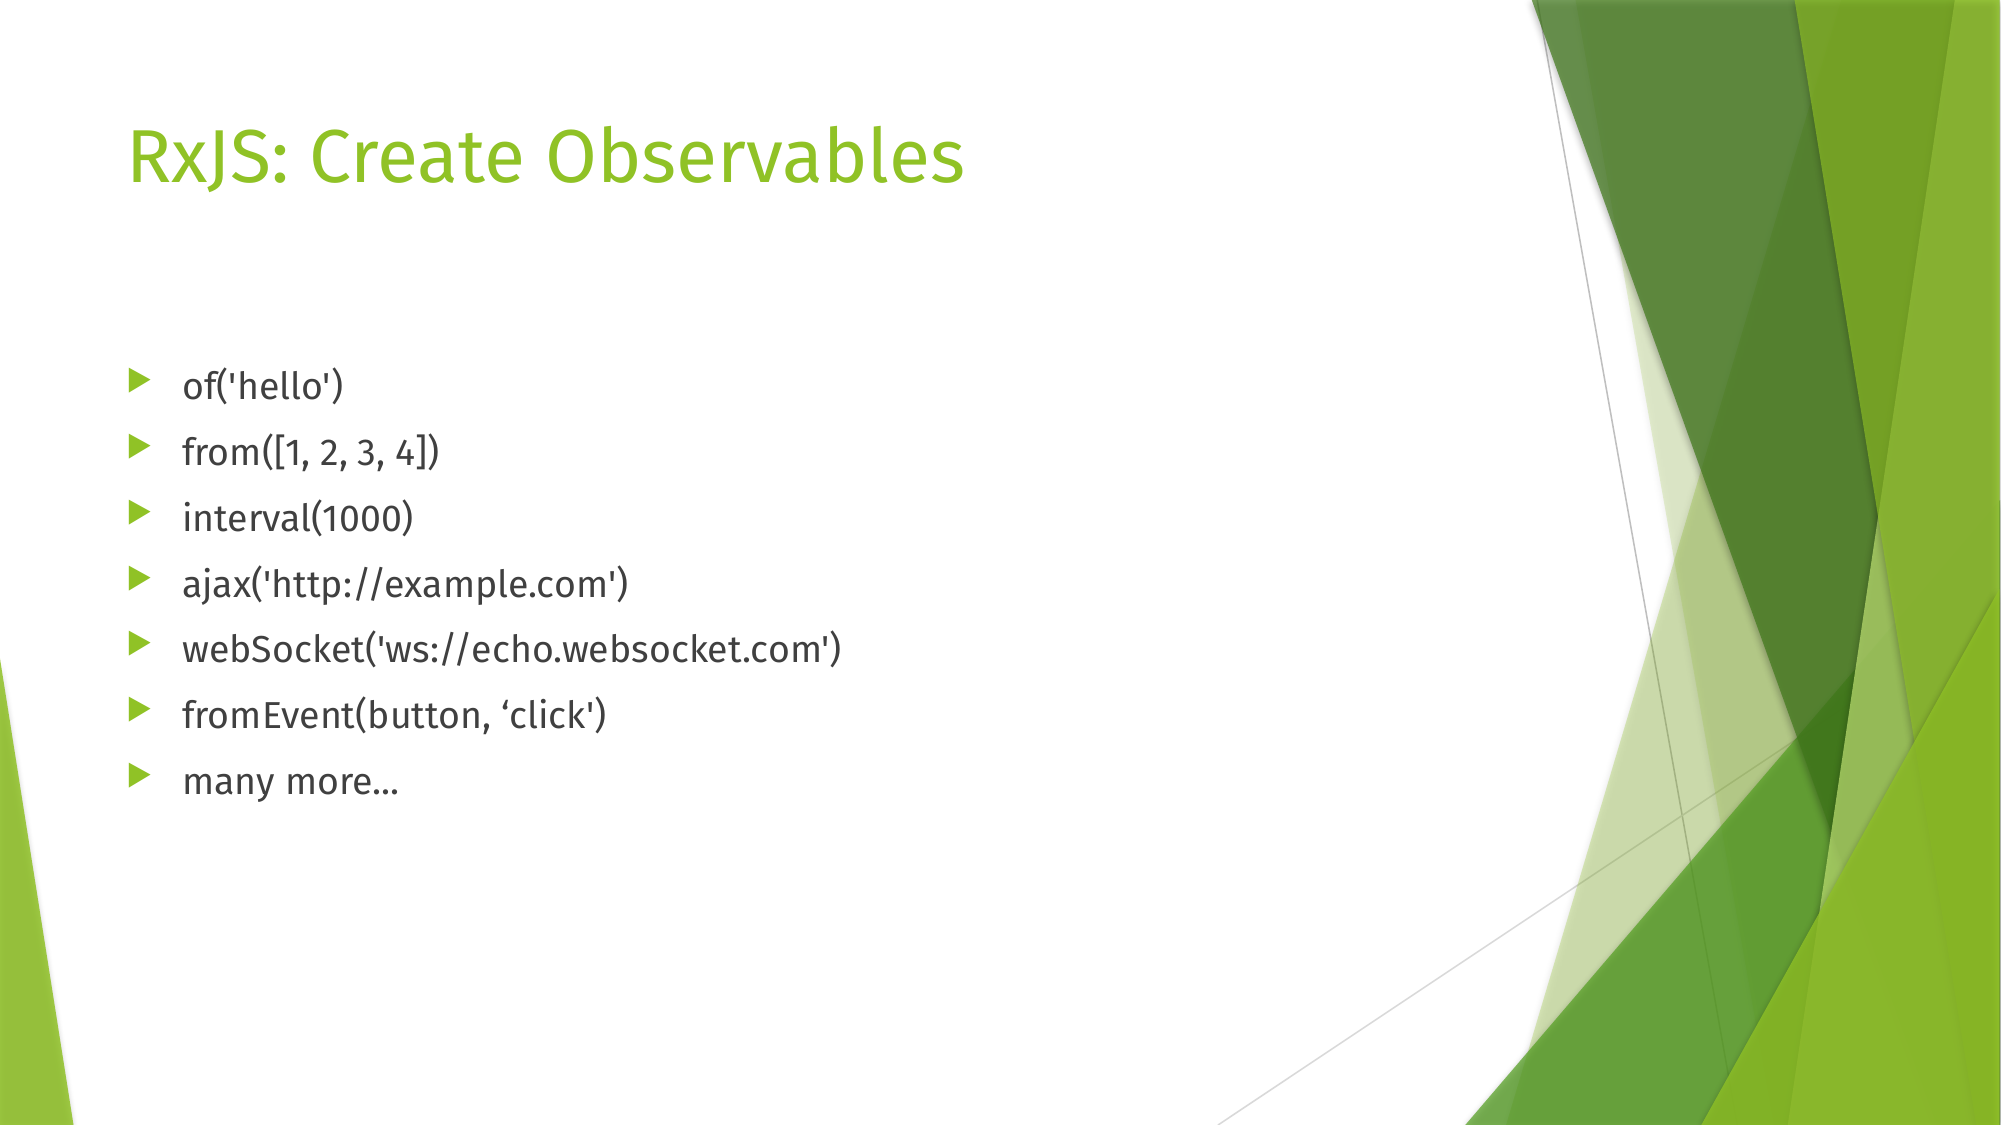

# RxJS: Create Observables
of('hello')
from([1, 2, 3, 4])
interval(1000)
ajax('http://example.com')
webSocket('ws://echo.websocket.com')
fromEvent(button, ‘click')
many more...